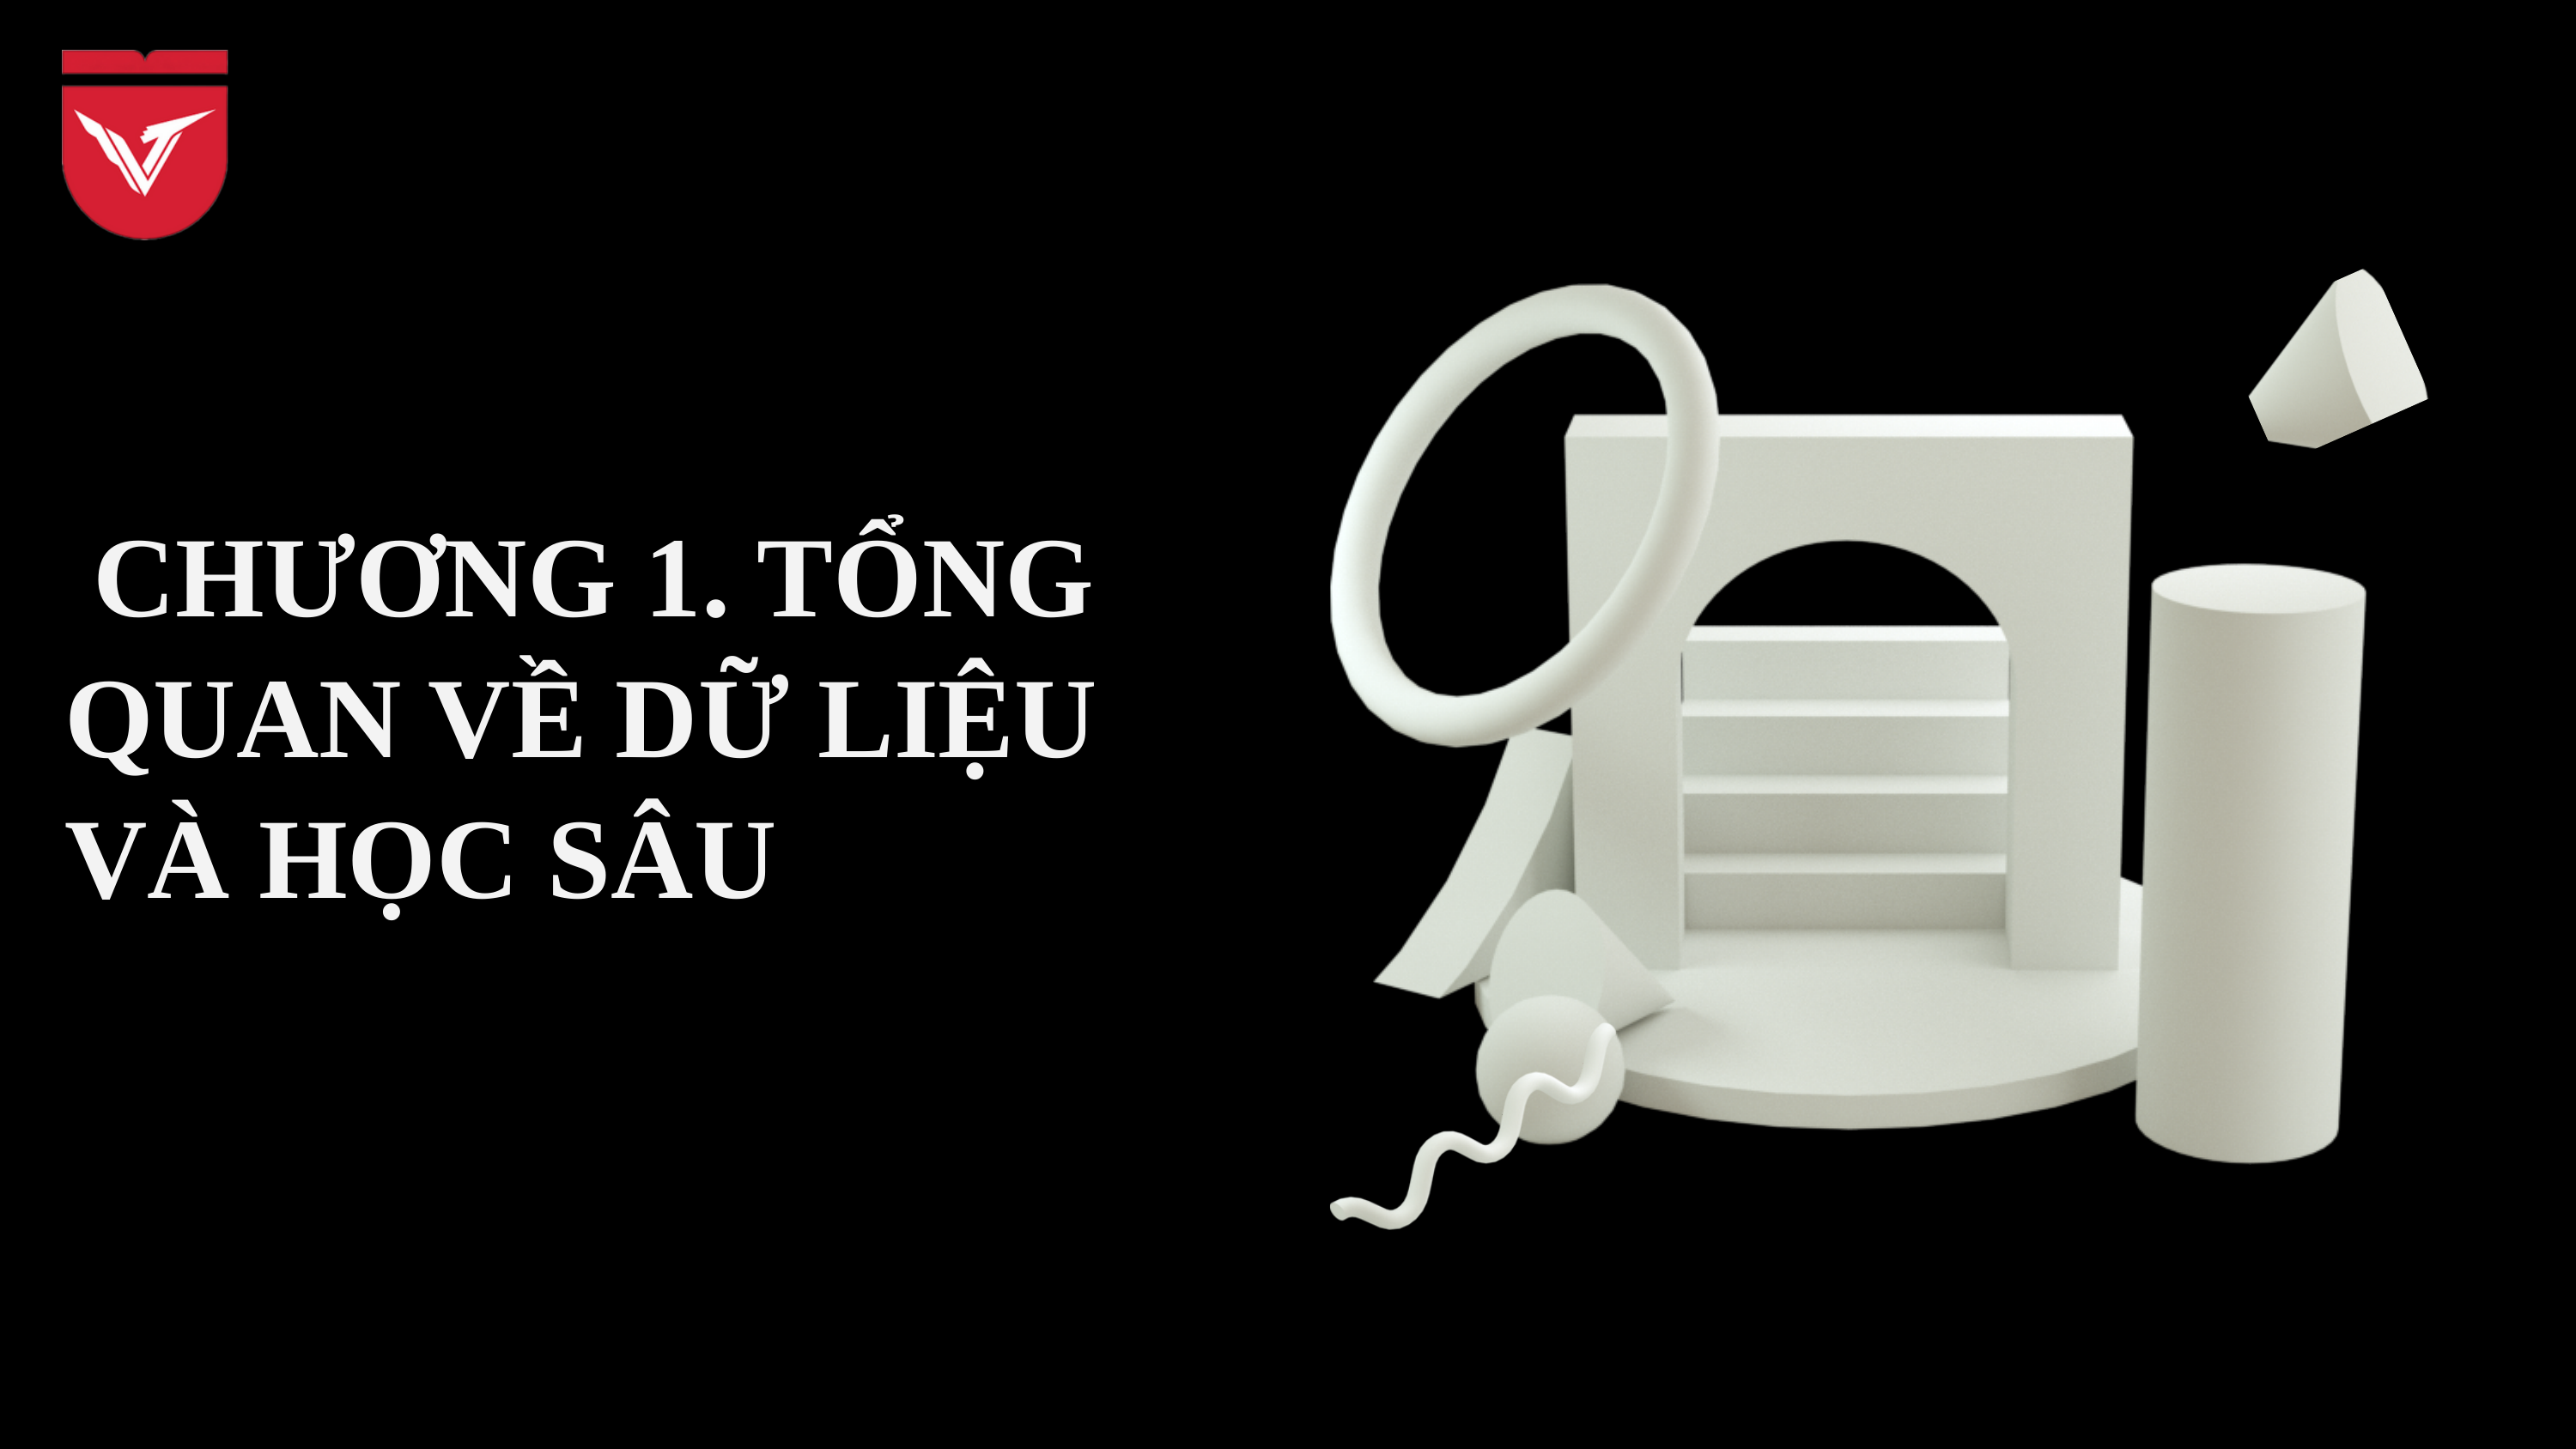

CHƯƠNG 1. TỔNG QUAN VỀ DỮ LIỆU VÀ HỌC SÂU